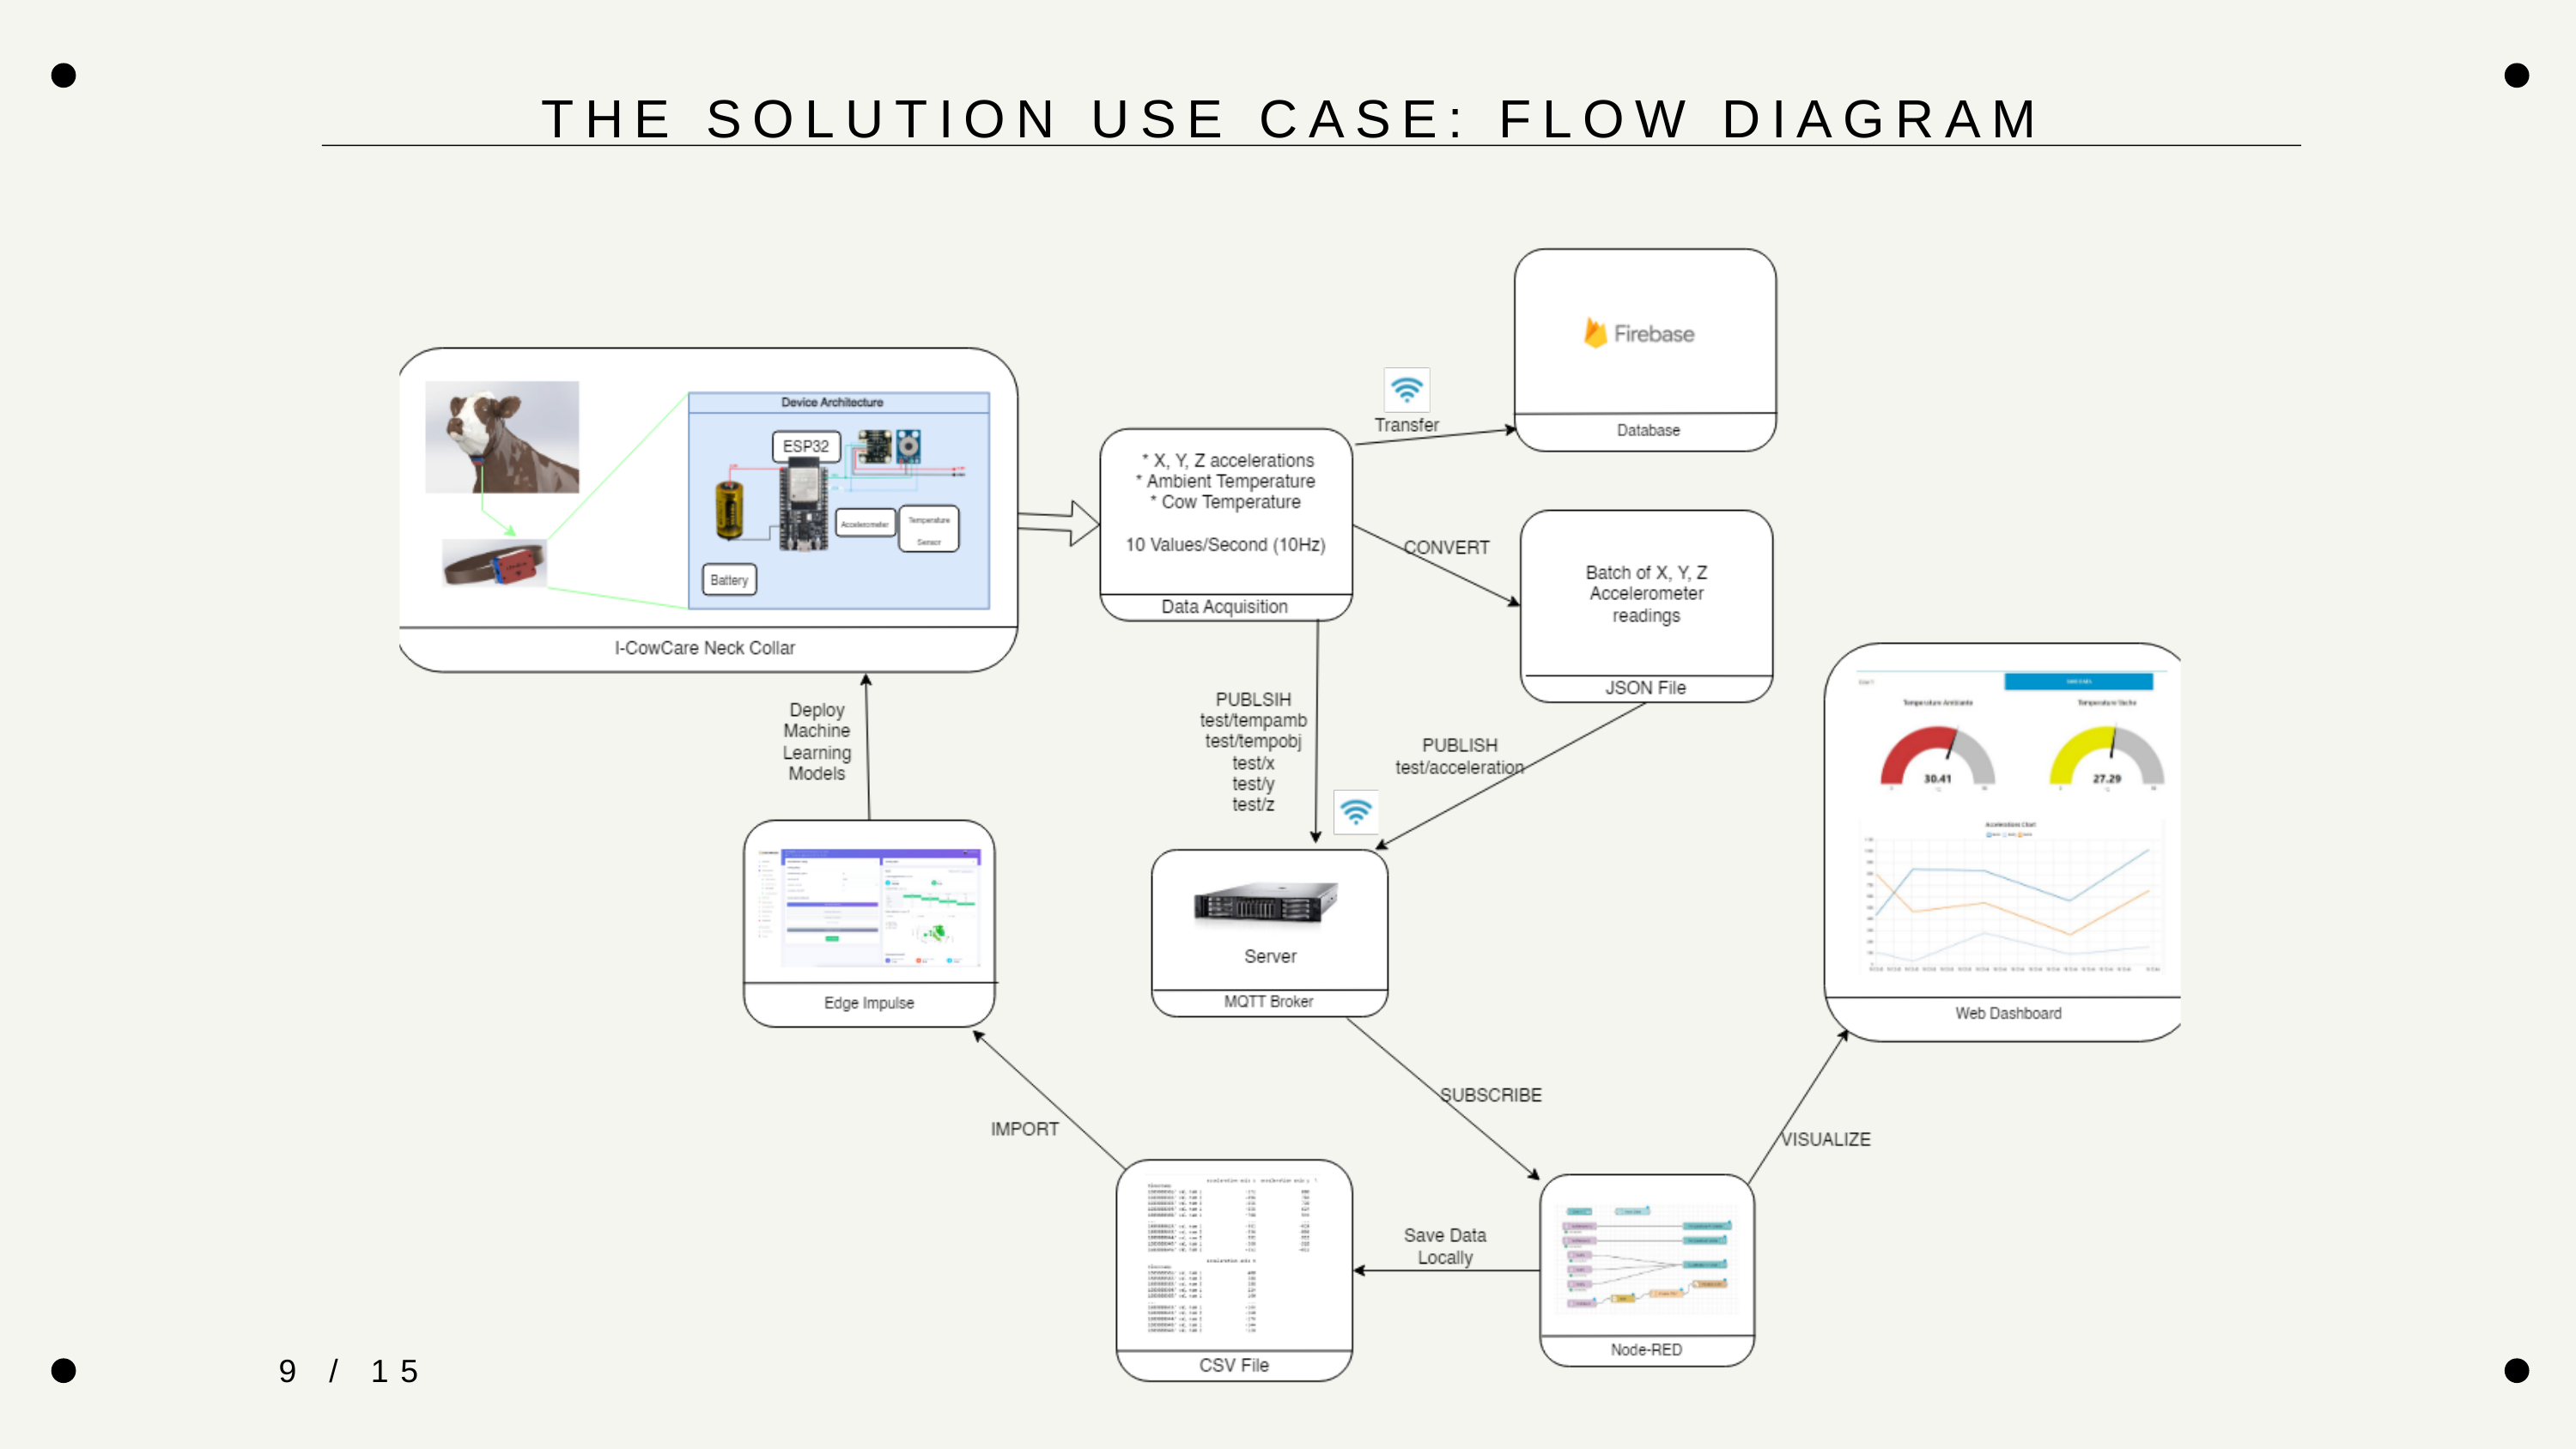

THE SOLUTION USE CASE: FLOW DIAGRAM

9 / 15